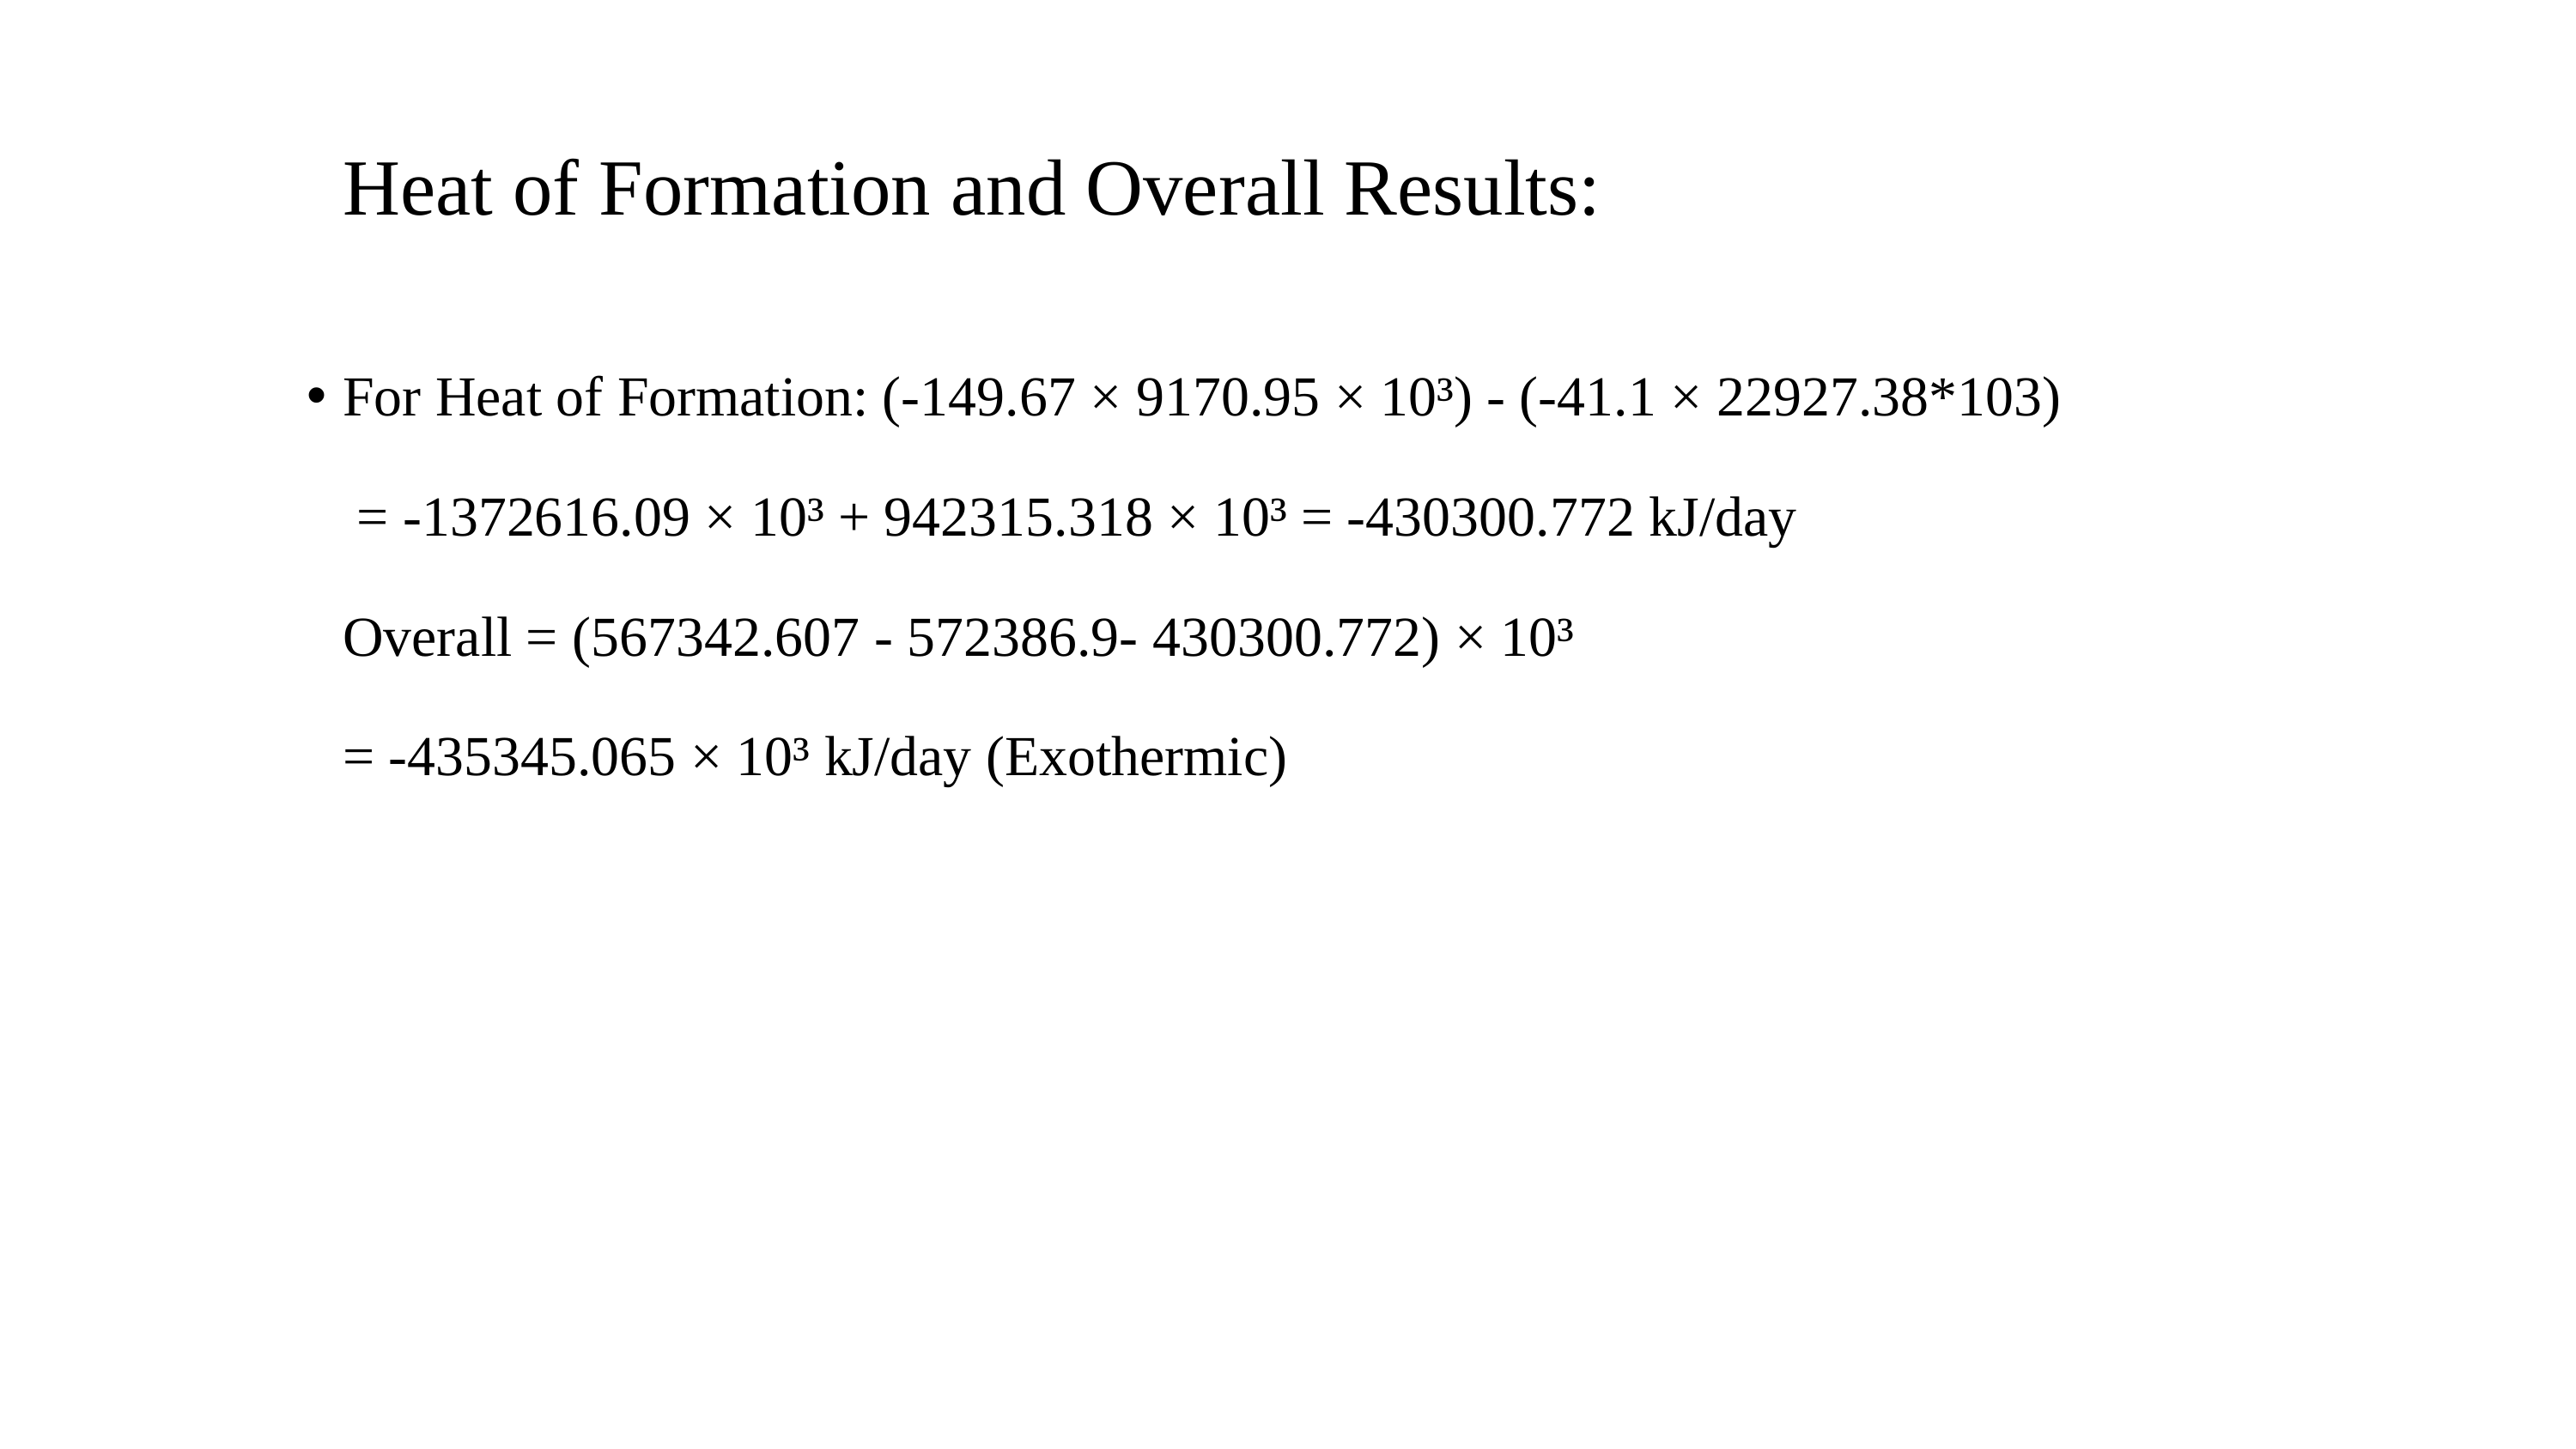

Heat of Formation and Overall Results:
For Heat of Formation: (-149.67 × 9170.95 × 10³) - (-41.1 × 22927.38*103)
 = -1372616.09 × 10³ + 942315.318 × 10³ = -430300.772 kJ/day
Overall = (567342.607 - 572386.9- 430300.772) × 10³
= -435345.065 × 10³ kJ/day (Exothermic)
•